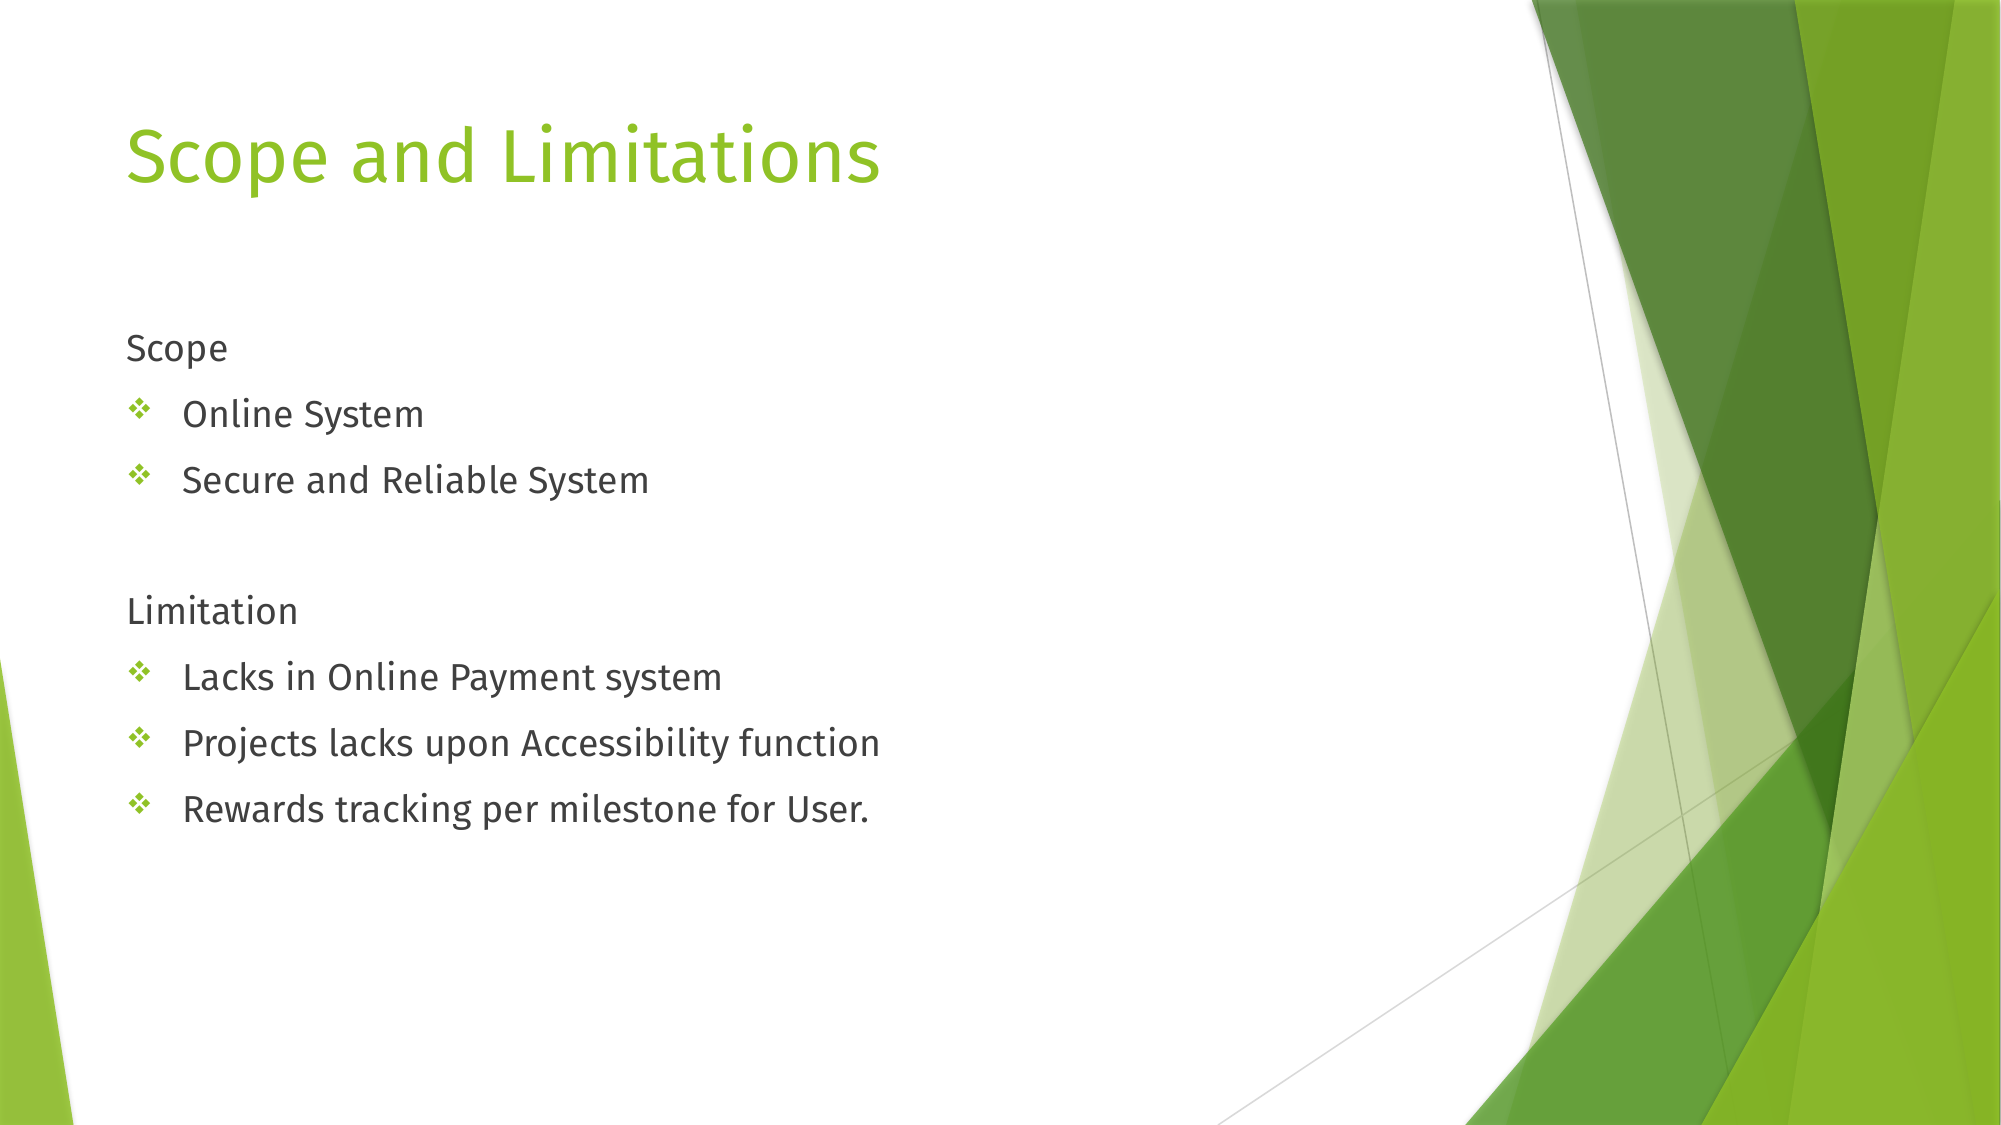

# Scope and Limitations
Scope
Online System
Secure and Reliable System

Limitation
Lacks in Online Payment system
Projects lacks upon Accessibility function
Rewards tracking per milestone for User.